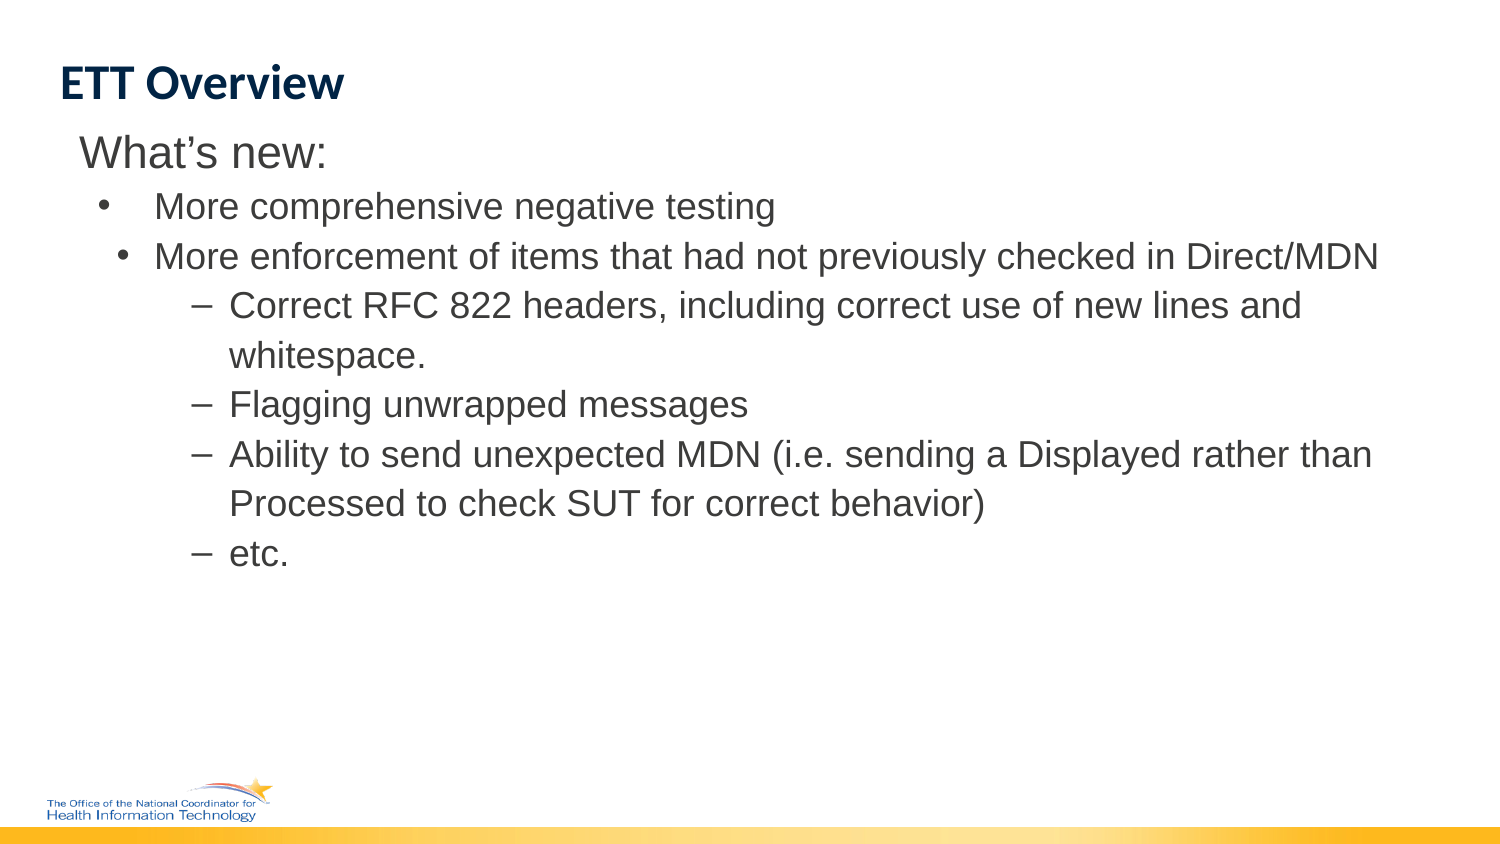

# ETT Overview
What’s new:
More comprehensive negative testing
More enforcement of items that had not previously checked in Direct/MDN
Correct RFC 822 headers, including correct use of new lines and whitespace.
Flagging unwrapped messages
Ability to send unexpected MDN (i.e. sending a Displayed rather than Processed to check SUT for correct behavior)
etc.